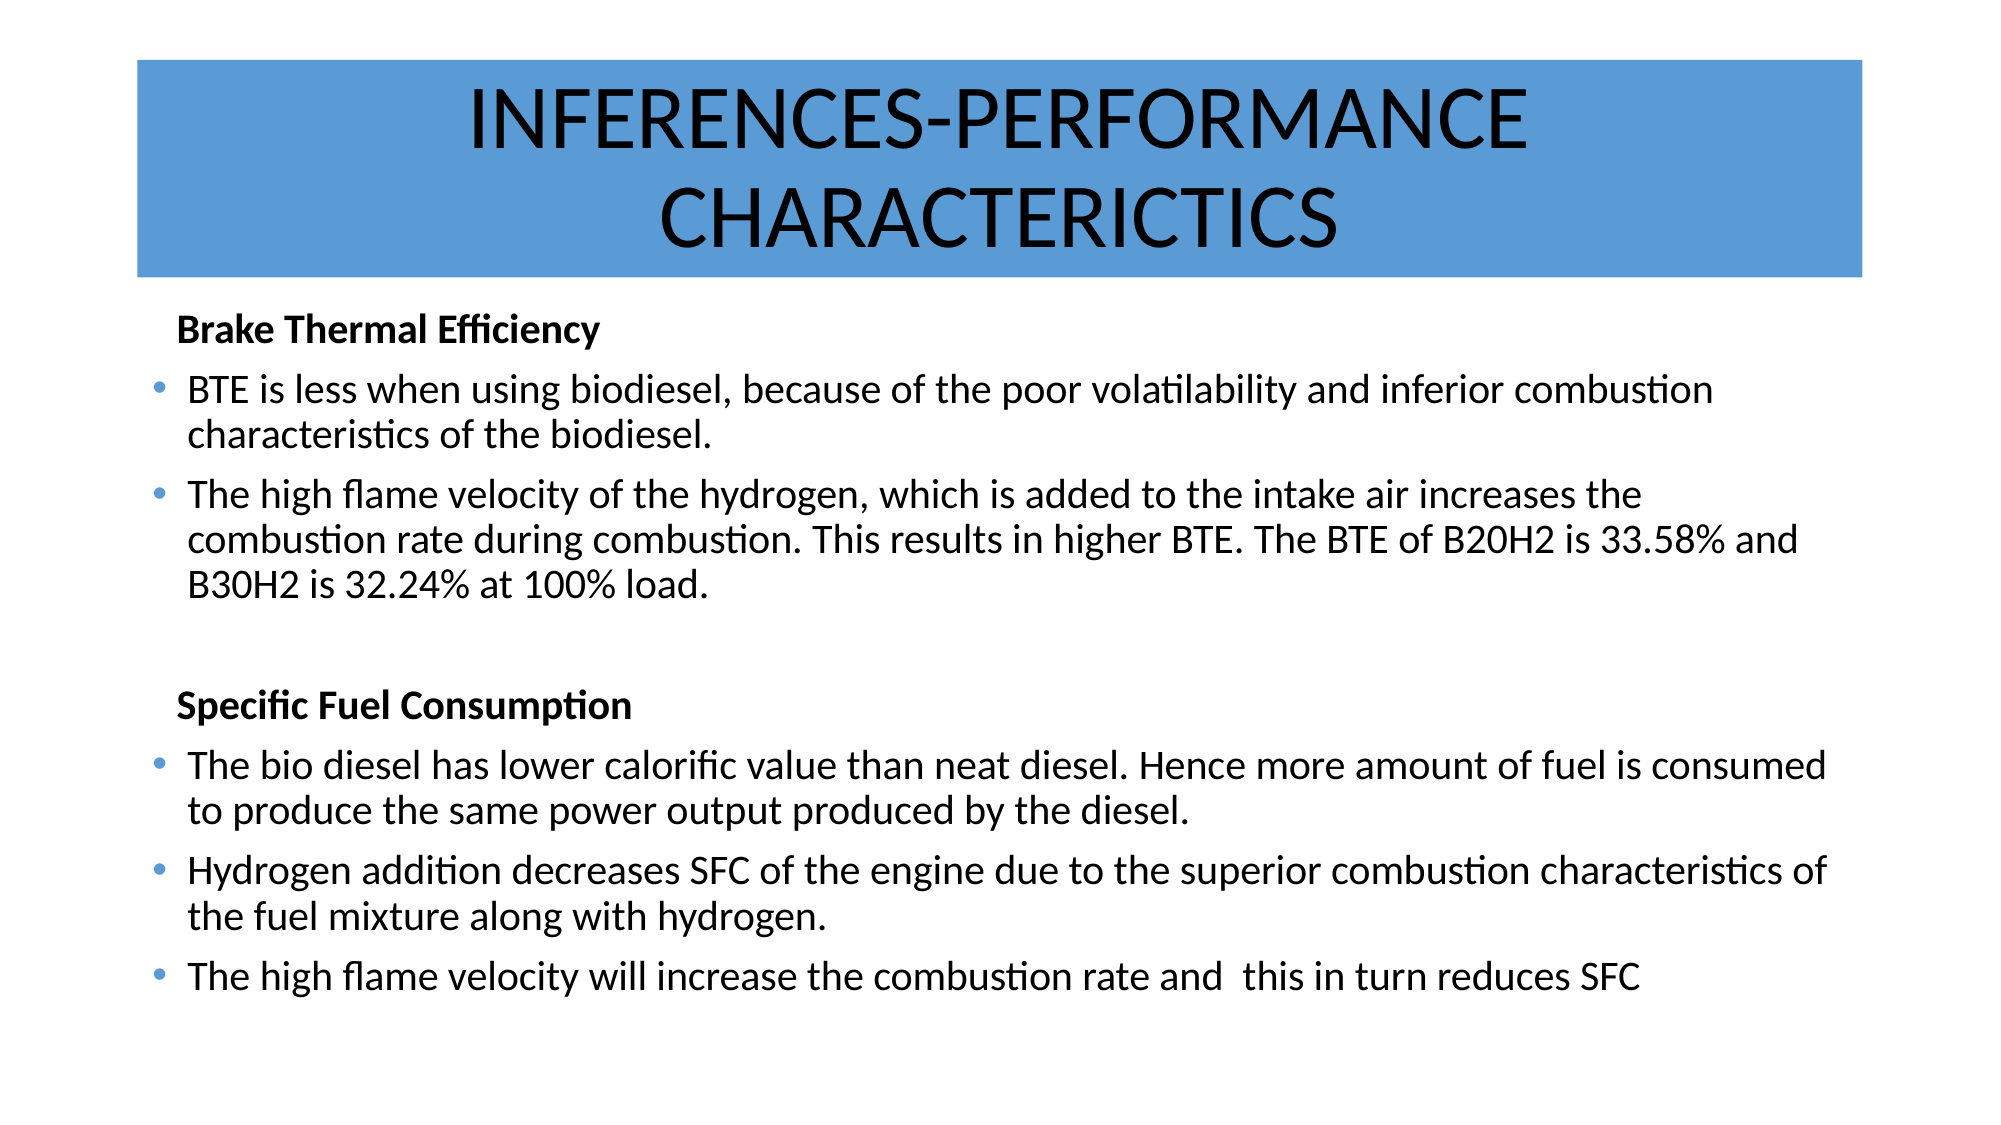

# INFERENCES-PERFORMANCE CHARACTERICTICS
Brake Thermal Efficiency
BTE is less when using biodiesel, because of the poor volatilability and inferior combustion characteristics of the biodiesel.
The high flame velocity of the hydrogen, which is added to the intake air increases the combustion rate during combustion. This results in higher BTE. The BTE of B20H2 is 33.58% and B30H2 is 32.24% at 100% load.

Specific Fuel Consumption
The bio diesel has lower calorific value than neat diesel. Hence more amount of fuel is consumed to produce the same power output produced by the diesel.
Hydrogen addition decreases SFC of the engine due to the superior combustion characteristics of the fuel mixture along with hydrogen.
The high flame velocity will increase the combustion rate and  this in turn reduces SFC